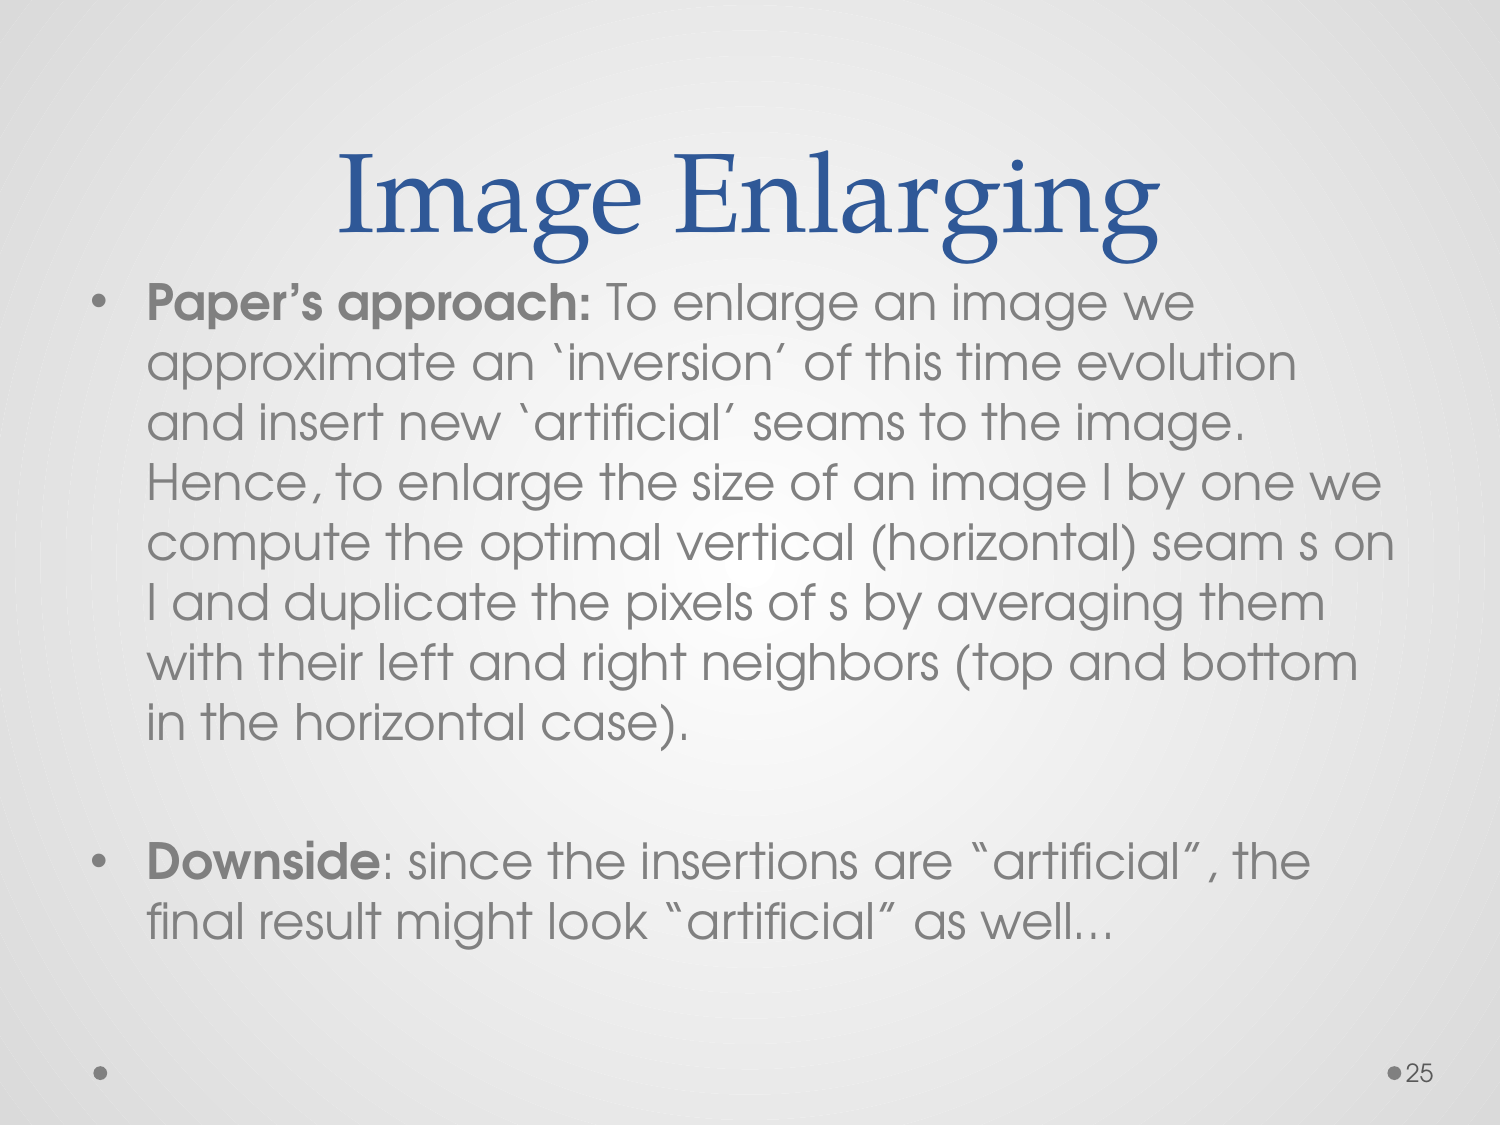

# Image Enlarging
Paper’s approach: To enlarge an image we approximate an ‘inversion’ of this time evolution and insert new ‘artificial’ seams to the image. Hence, to enlarge the size of an image I by one we compute the optimal vertical (horizontal) seam s on I and duplicate the pixels of s by averaging them with their left and right neighbors (top and bottom in the horizontal case).

Downside: since the insertions are “artificial”, the final result might look “artificial” as well…
25